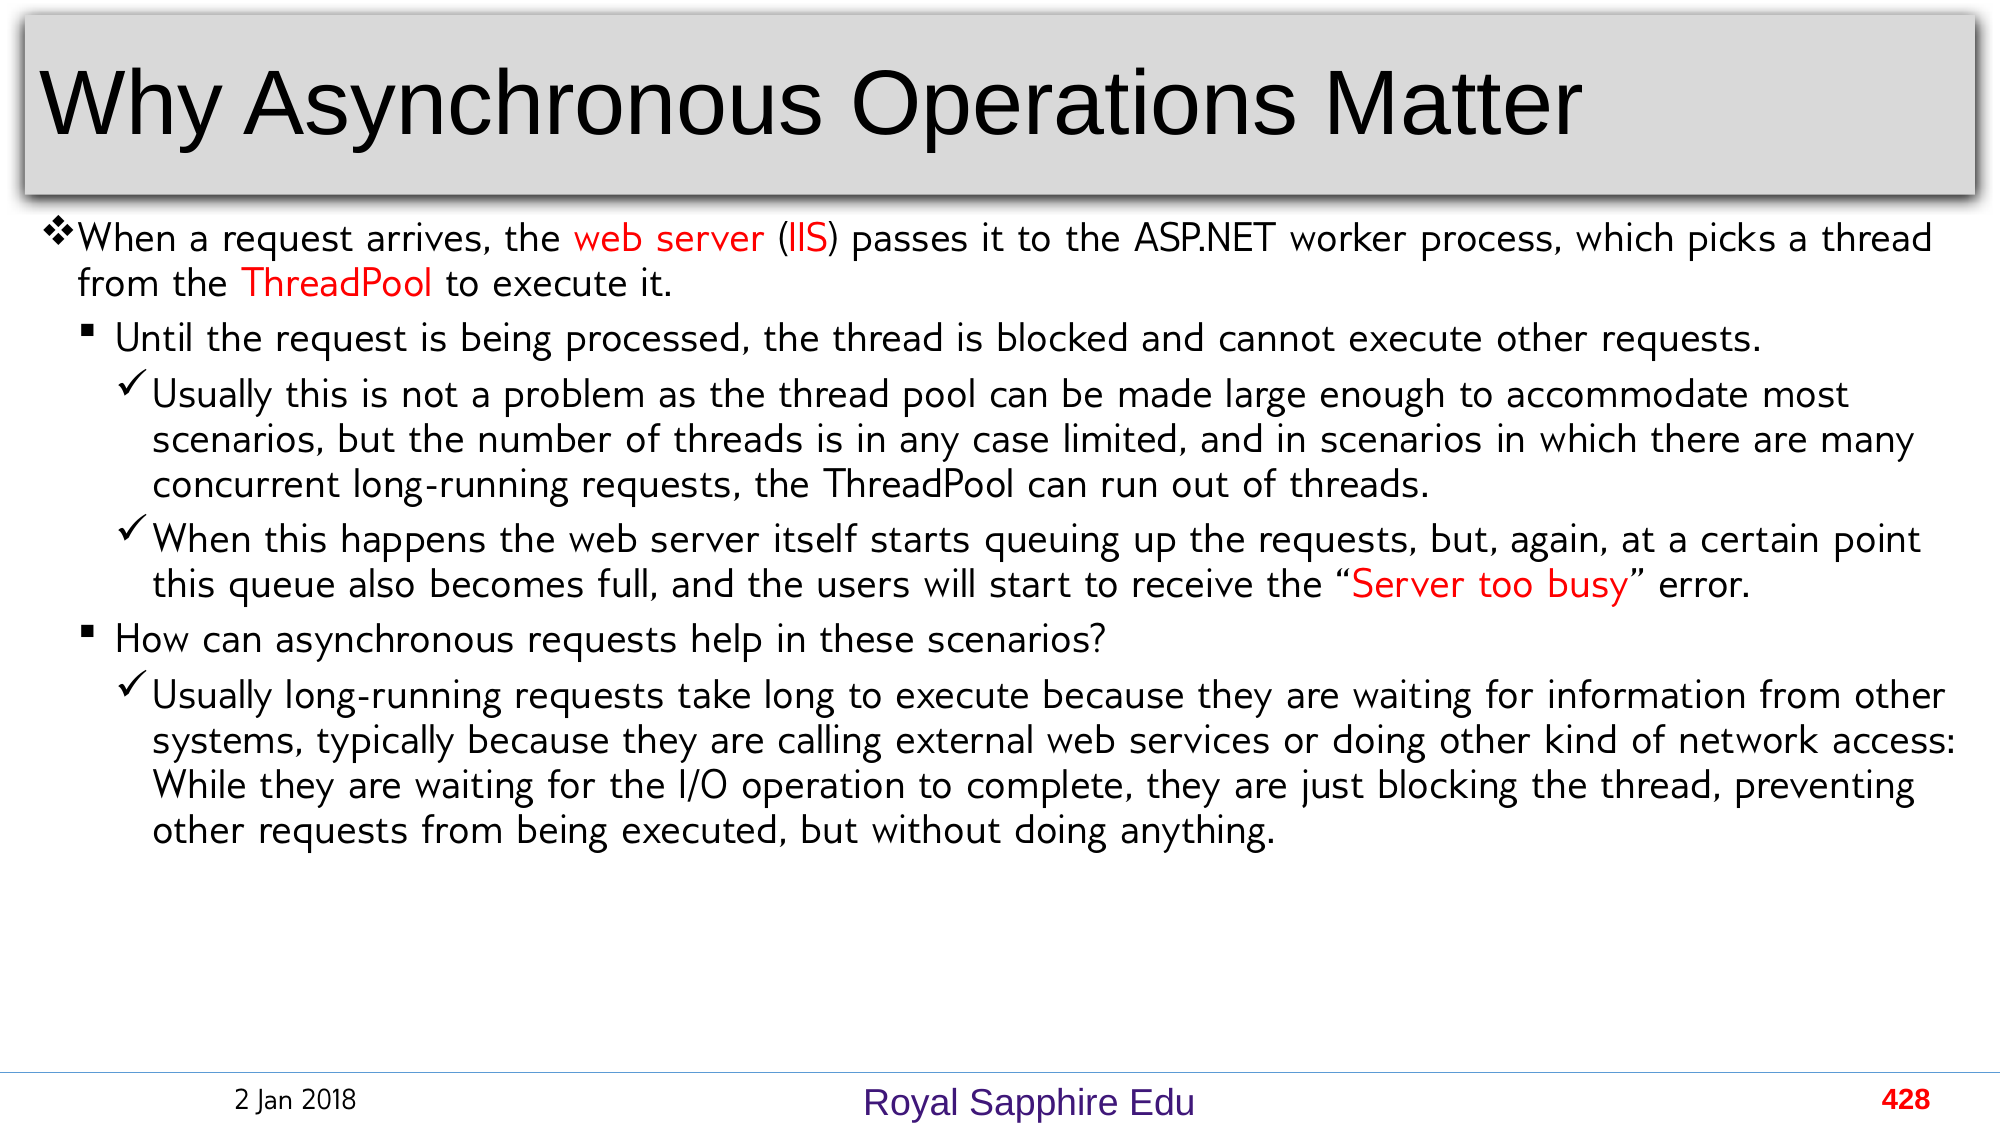

# Why Asynchronous Operations Matter
When a request arrives, the web server (IIS) passes it to the ASP.NET worker process, which picks a thread from the ThreadPool to execute it.
Until the request is being processed, the thread is blocked and cannot execute other requests.
Usually this is not a problem as the thread pool can be made large enough to accommodate most scenarios, but the number of threads is in any case limited, and in scenarios in which there are many concurrent long-running requests, the ThreadPool can run out of threads.
When this happens the web server itself starts queuing up the requests, but, again, at a certain point this queue also becomes full, and the users will start to receive the “Server too busy” error.
How can asynchronous requests help in these scenarios?
Usually long-running requests take long to execute because they are waiting for information from other systems, typically because they are calling external web services or doing other kind of network access: While they are waiting for the I/O operation to complete, they are just blocking the thread, preventing other requests from being executed, but without doing anything.
2 Jan 2018
428